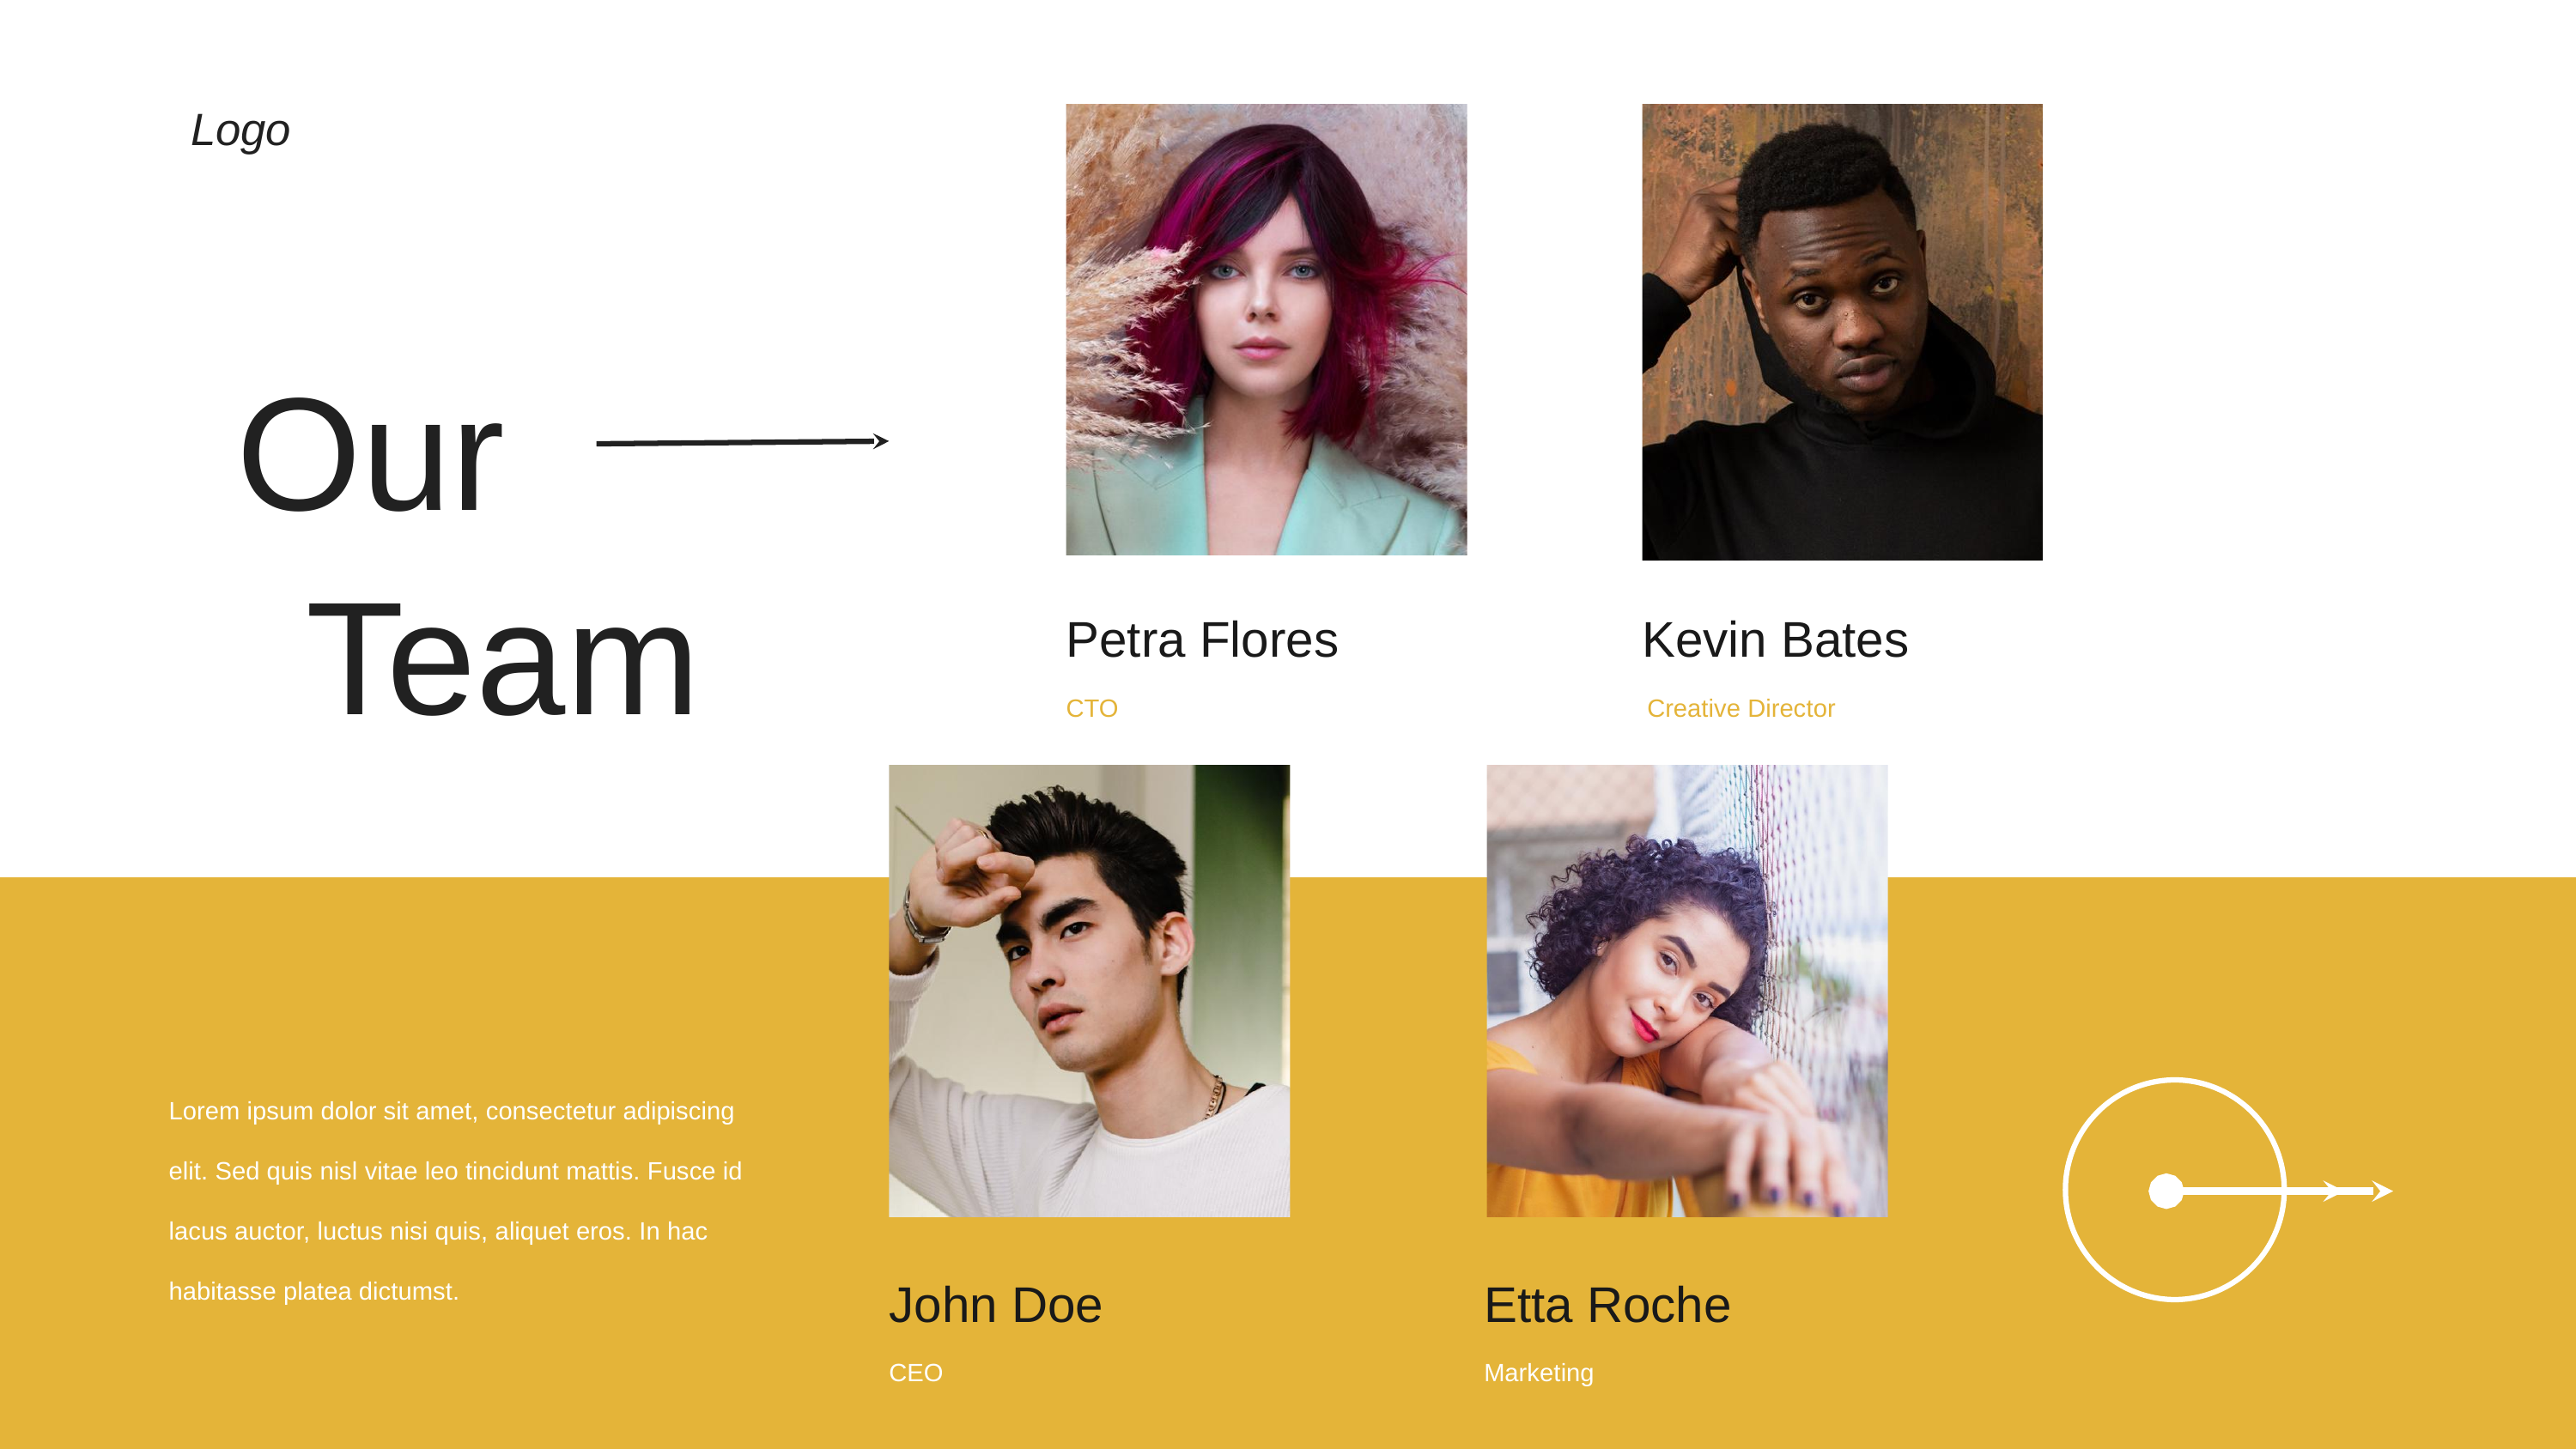

Logo

Our
Team
Petra Flores
Kevin Bates
CTO
Creative Director

Lorem ipsum dolor sit amet, consectetur adipiscing elit. Sed quis nisl vitae leo tincidunt mattis. Fusce id lacus auctor, luctus nisi quis, aliquet eros. In hac habitasse platea dictumst.

John Doe
Etta Roche
CEO
Marketing